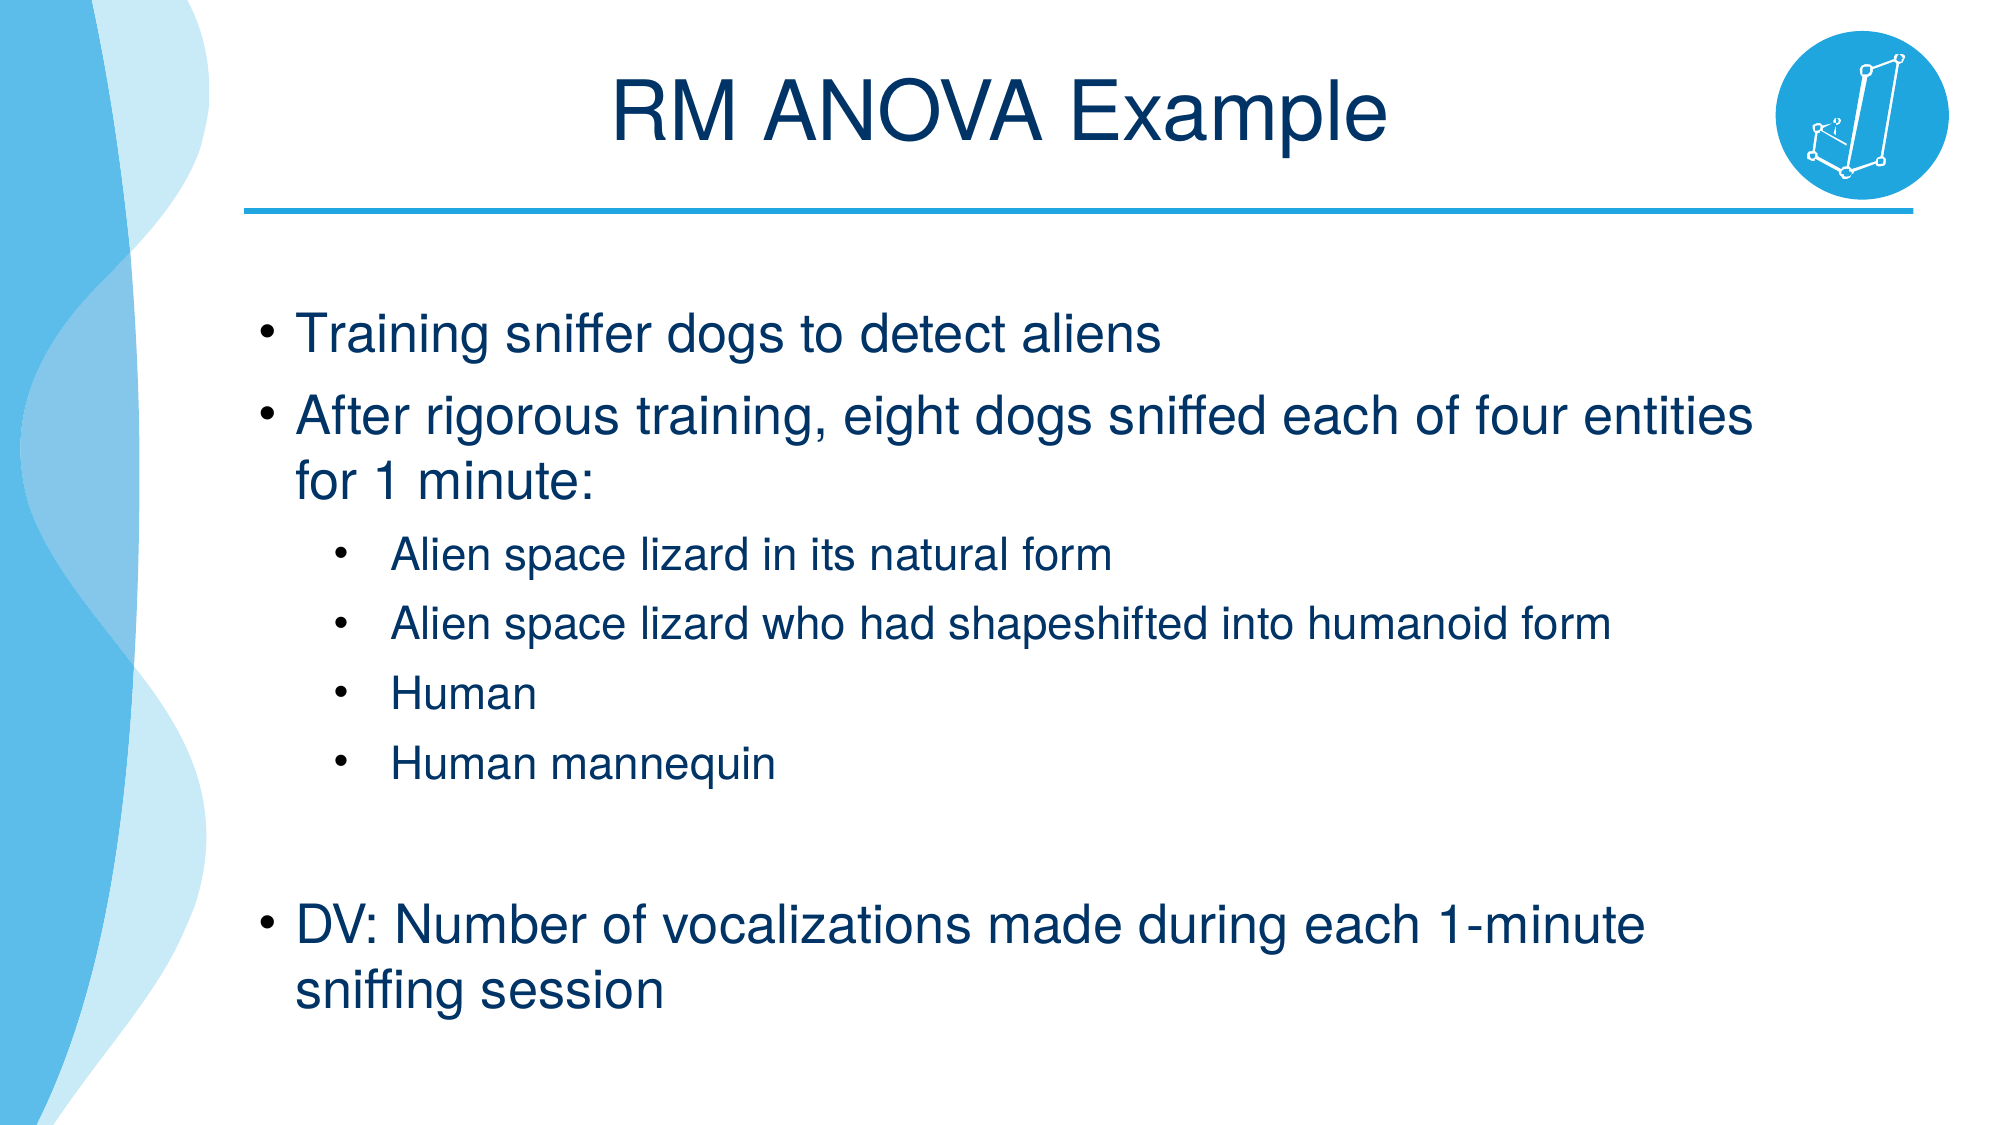

# RM ANOVA Example
Training sniffer dogs to detect aliens
After rigorous training, eight dogs sniffed each of four entities for 1 minute:
Alien space lizard in its natural form
Alien space lizard who had shapeshifted into humanoid form
Human
Human mannequin

DV: Number of vocalizations made during each 1-minute sniffing session